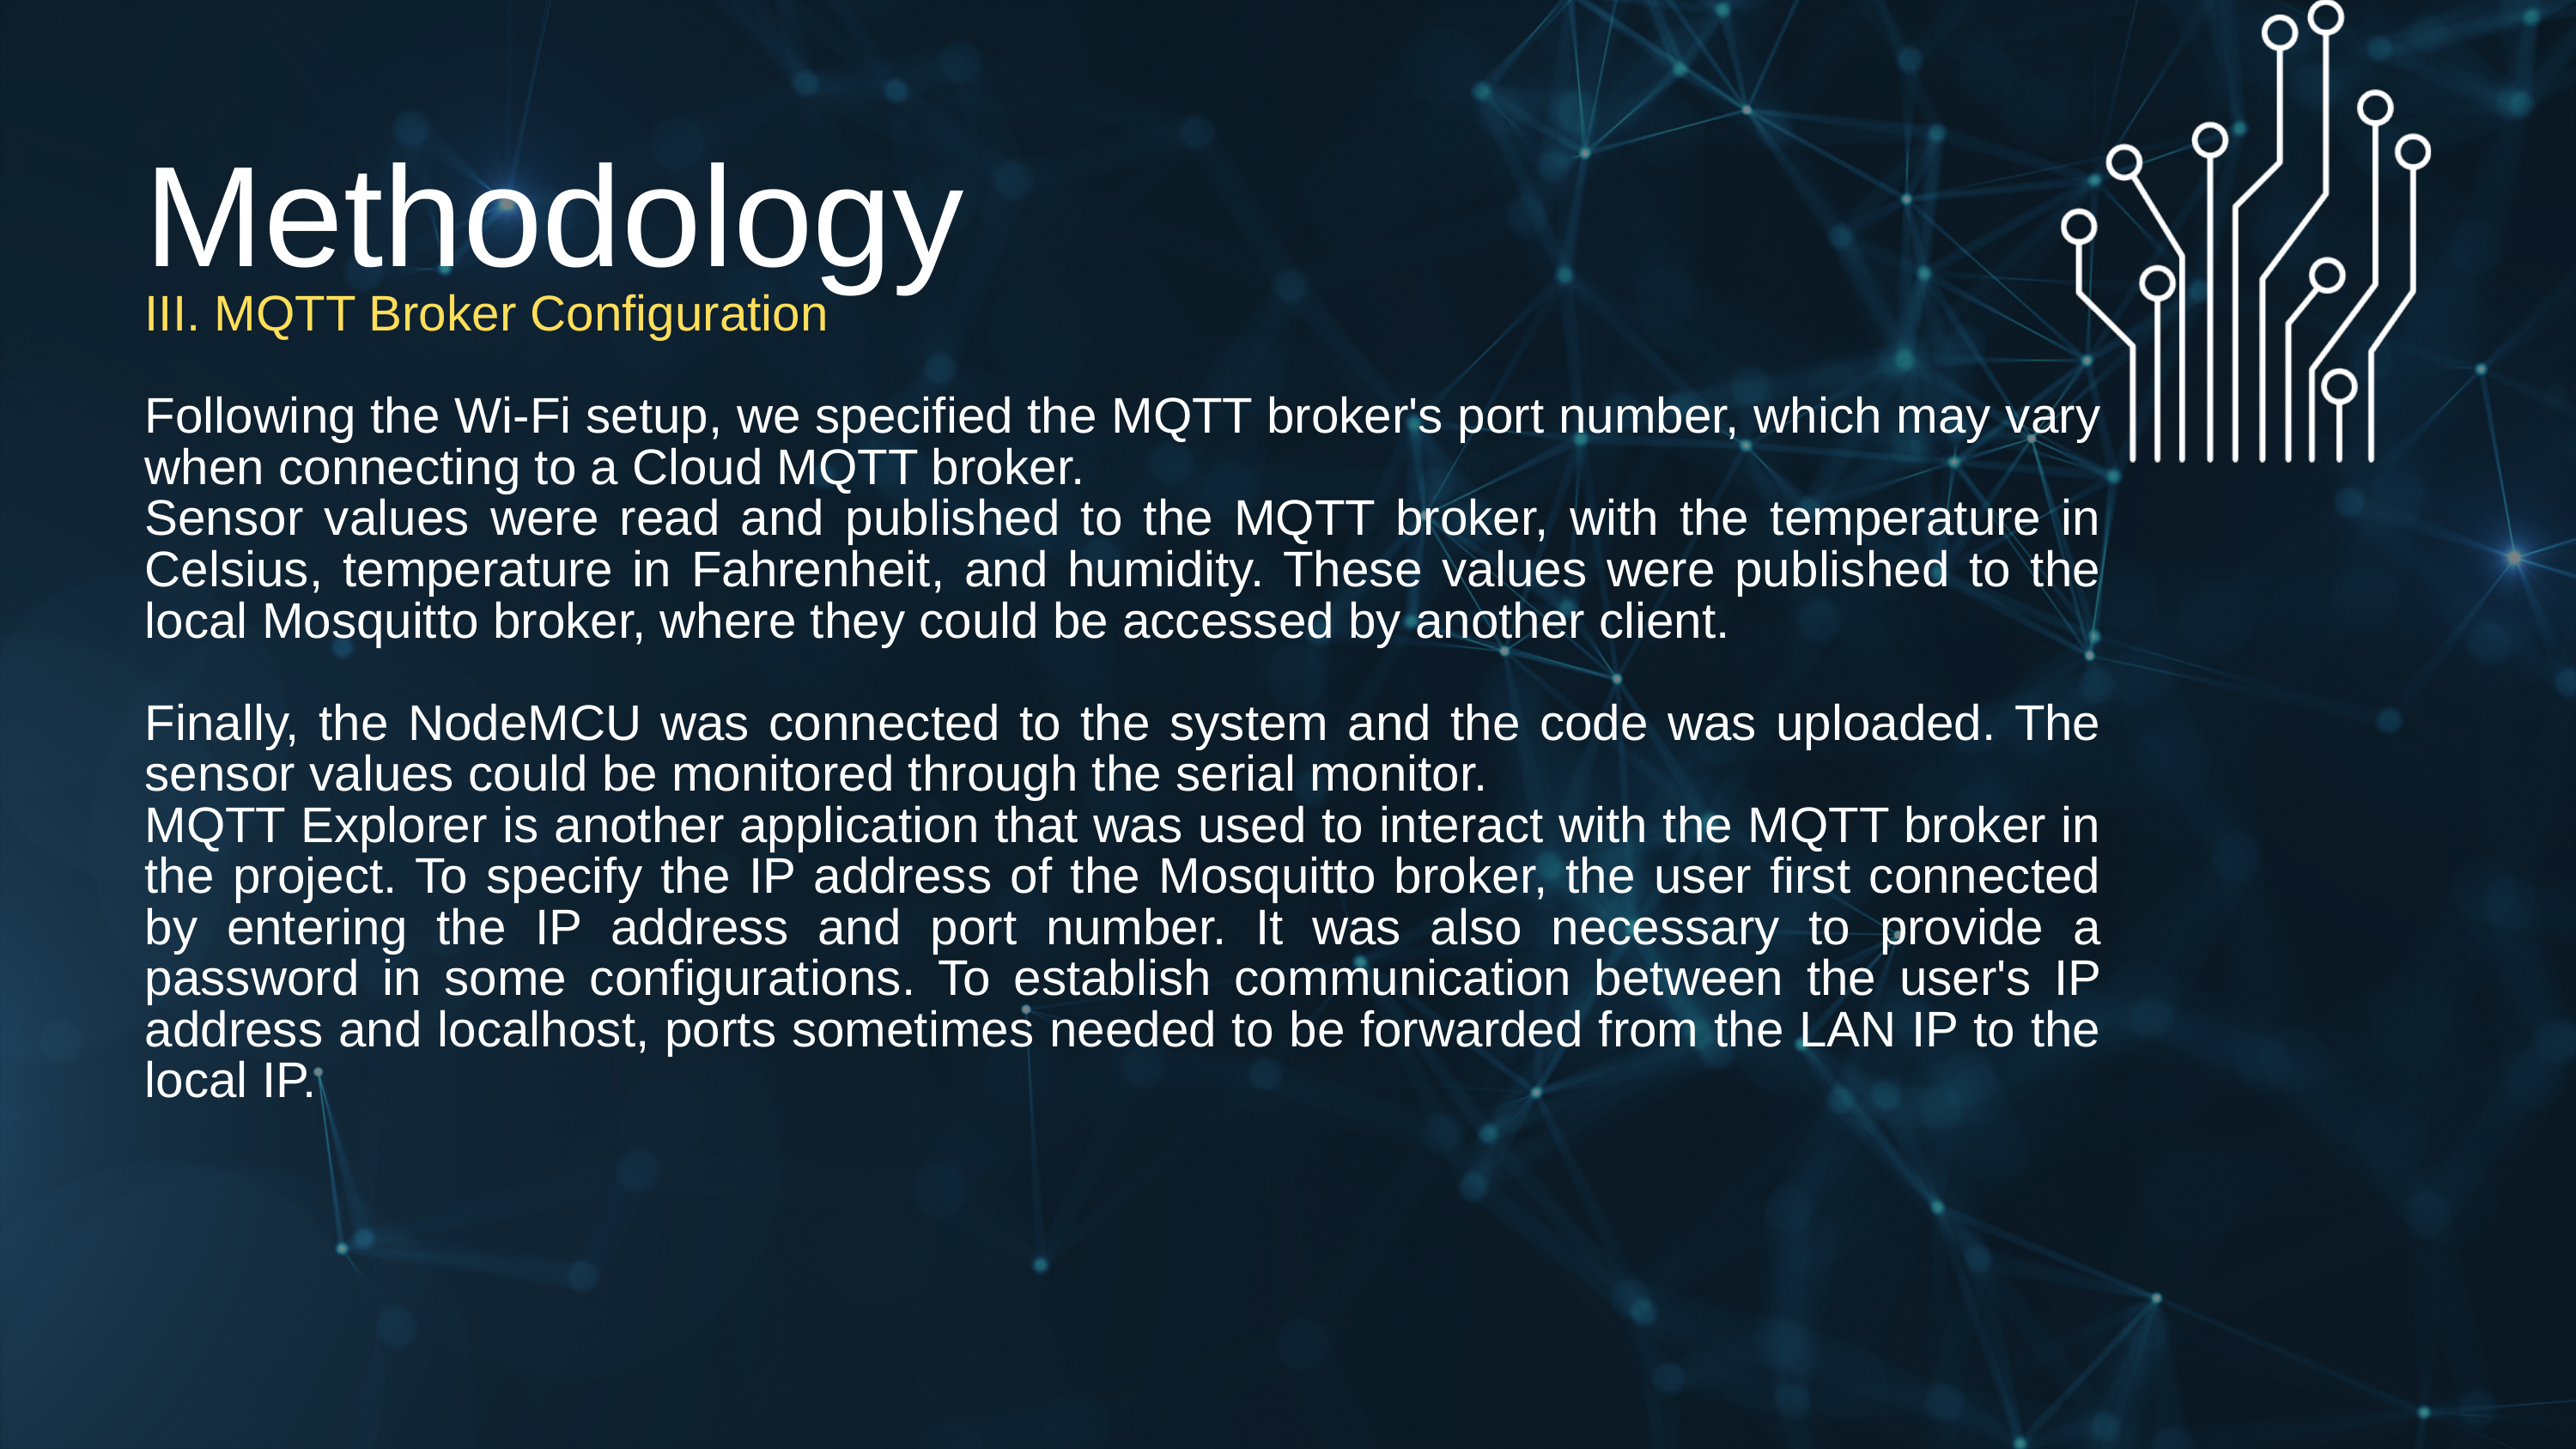

Methodology

III. MQTT Broker Configuration

Following the Wi-Fi setup, we specified the MQTT broker's port number, which may vary when connecting to a Cloud MQTT broker.
Sensor values were read and published to the MQTT broker, with the temperature in Celsius, temperature in Fahrenheit, and humidity. These values were published to the local Mosquitto broker, where they could be accessed by another client.

Finally, the NodeMCU was connected to the system and the code was uploaded. The sensor values could be monitored through the serial monitor.
MQTT Explorer is another application that was used to interact with the MQTT broker in the project. To specify the IP address of the Mosquitto broker, the user first connected by entering the IP address and port number. It was also necessary to provide a password in some configurations. To establish communication between the user's IP address and localhost, ports sometimes needed to be forwarded from the LAN IP to the local IP.